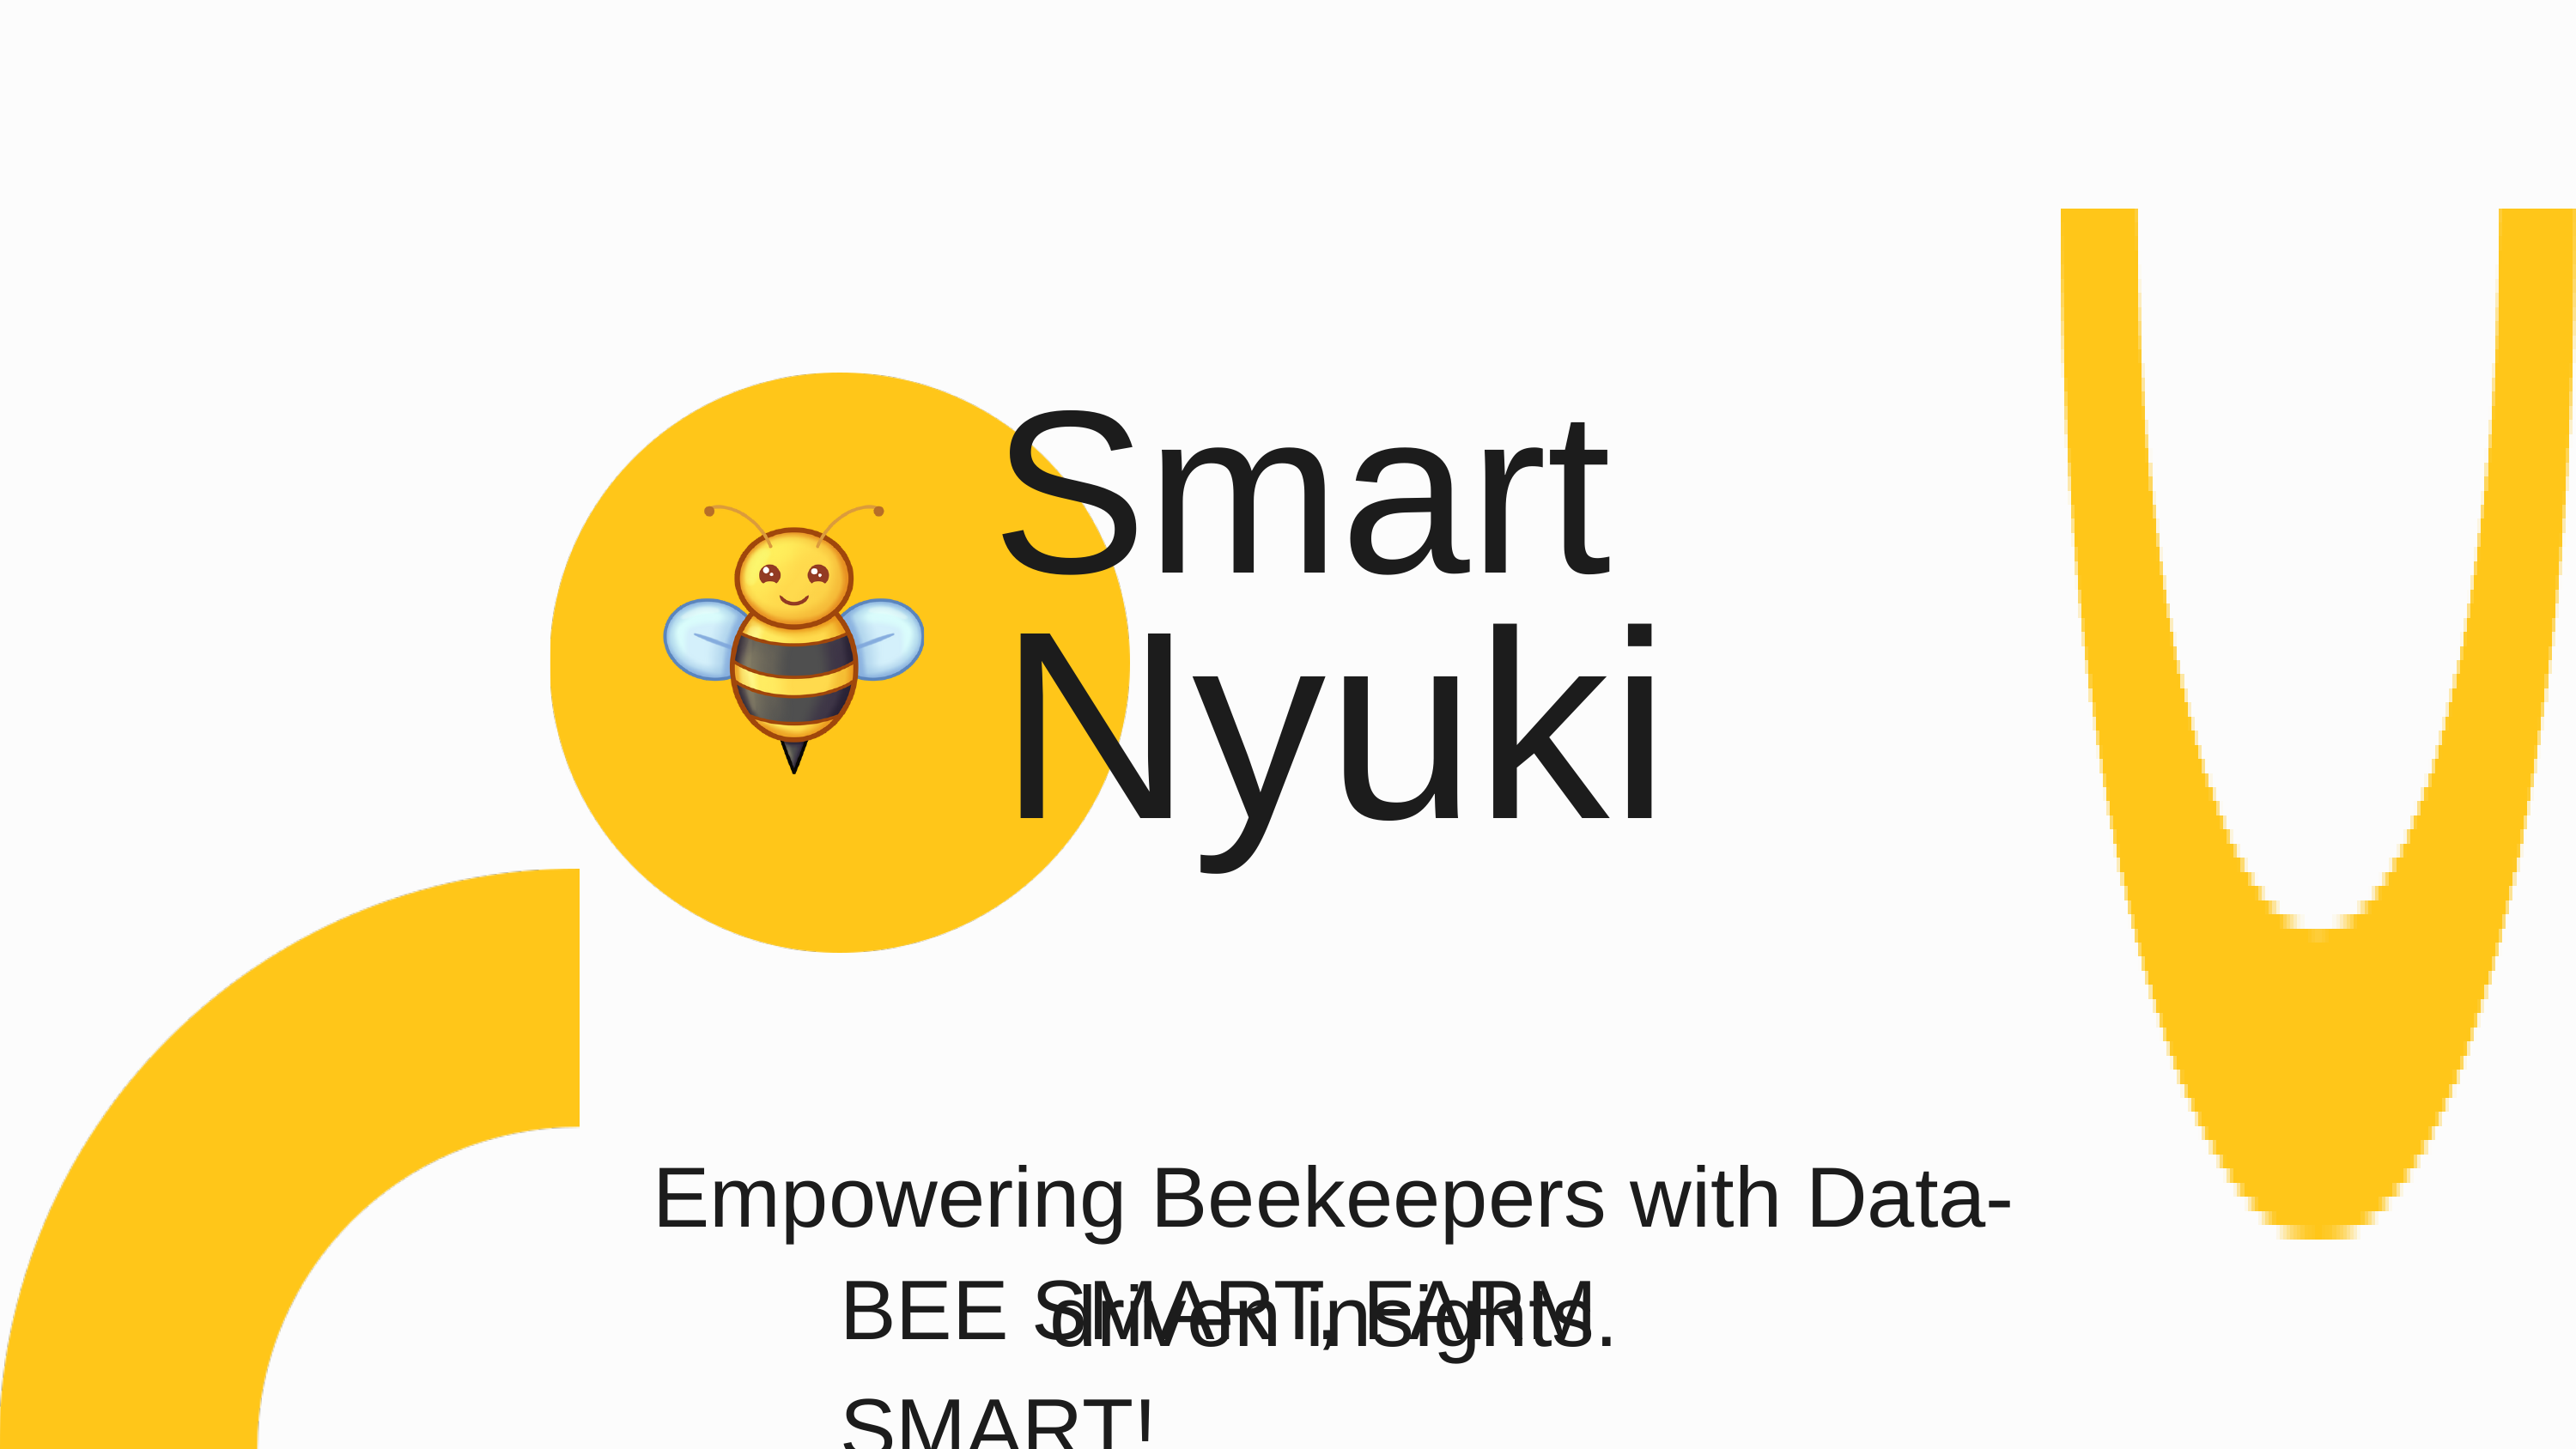

Smart
Nyuki

Empowering Beekeepers with Data-driven insights.
BEE SMART, FARM SMART!